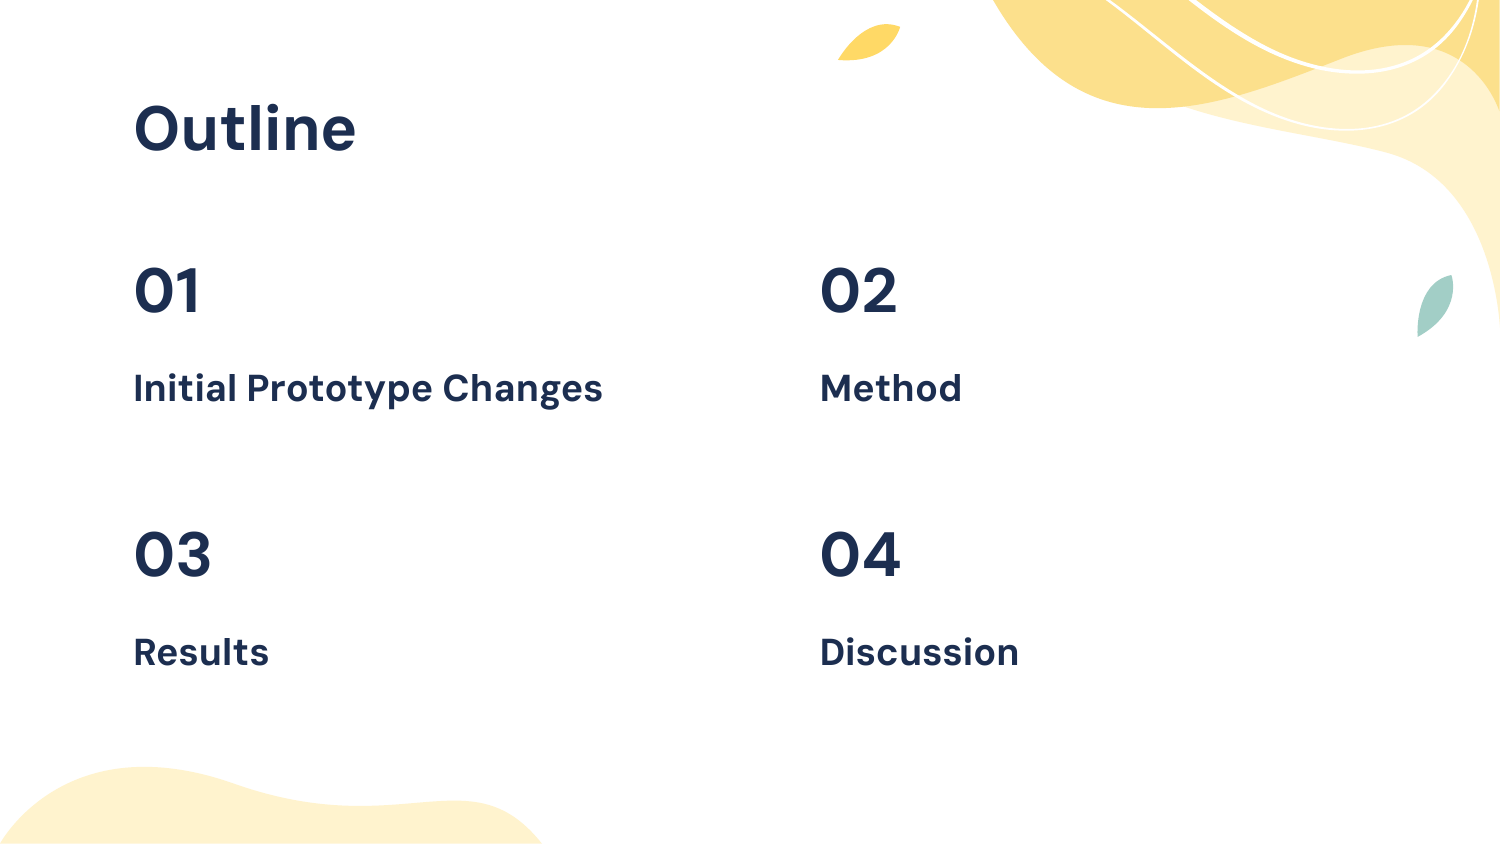

# Outline
01
02
Initial Prototype Changes

Method

03
04
Results

Discussion